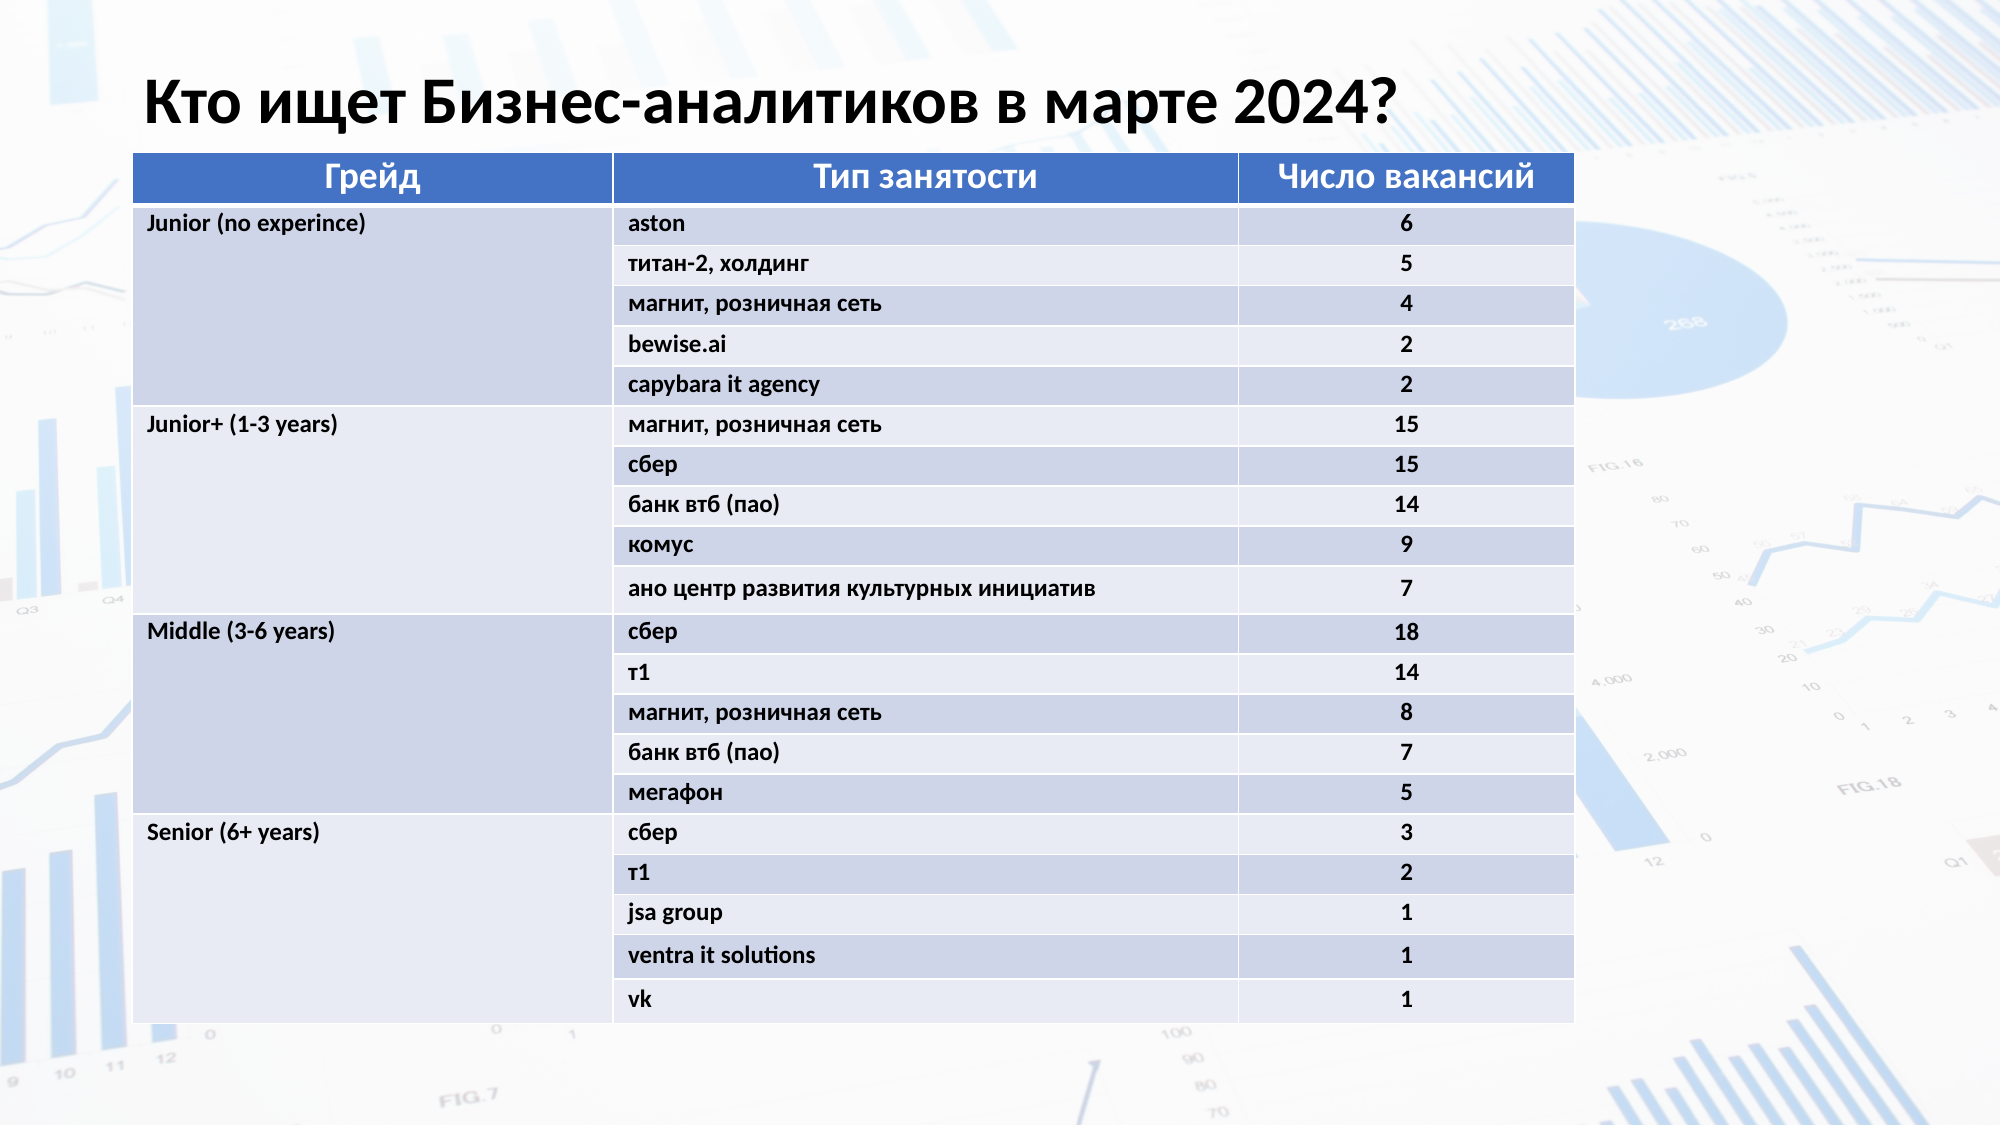

Кто ищет Бизнес-аналитиков в марте 2024?

| Грейд | Тип занятости | Число вакансий |
| --- | --- | --- |
| Junior (no experince) | aston | 6 |
|  | титан-2, холдинг | 5 |
|  | магнит, розничная сеть | 4 |
|  | bewise.ai | 2 |
|  | capybara it agency | 2 |
| Junior+ (1-3 years) | магнит, розничная сеть | 15 |
|  | сбер | 15 |
|  | банк втб (пао) | 14 |
|  | комус | 9 |
|  | ано центр развития культурных инициатив | 7 |
| Middle (3-6 years) | сбер | 18 |
|  | т1 | 14 |
|  | магнит, розничная сеть | 8 |
|  | банк втб (пао) | 7 |
|  | мегафон | 5 |
| Senior (6+ years) | сбер | 3 |
|  | т1 | 2 |
|  | jsa group | 1 |
|  | ventra it solutions | 1 |
|  | vk | 1 |